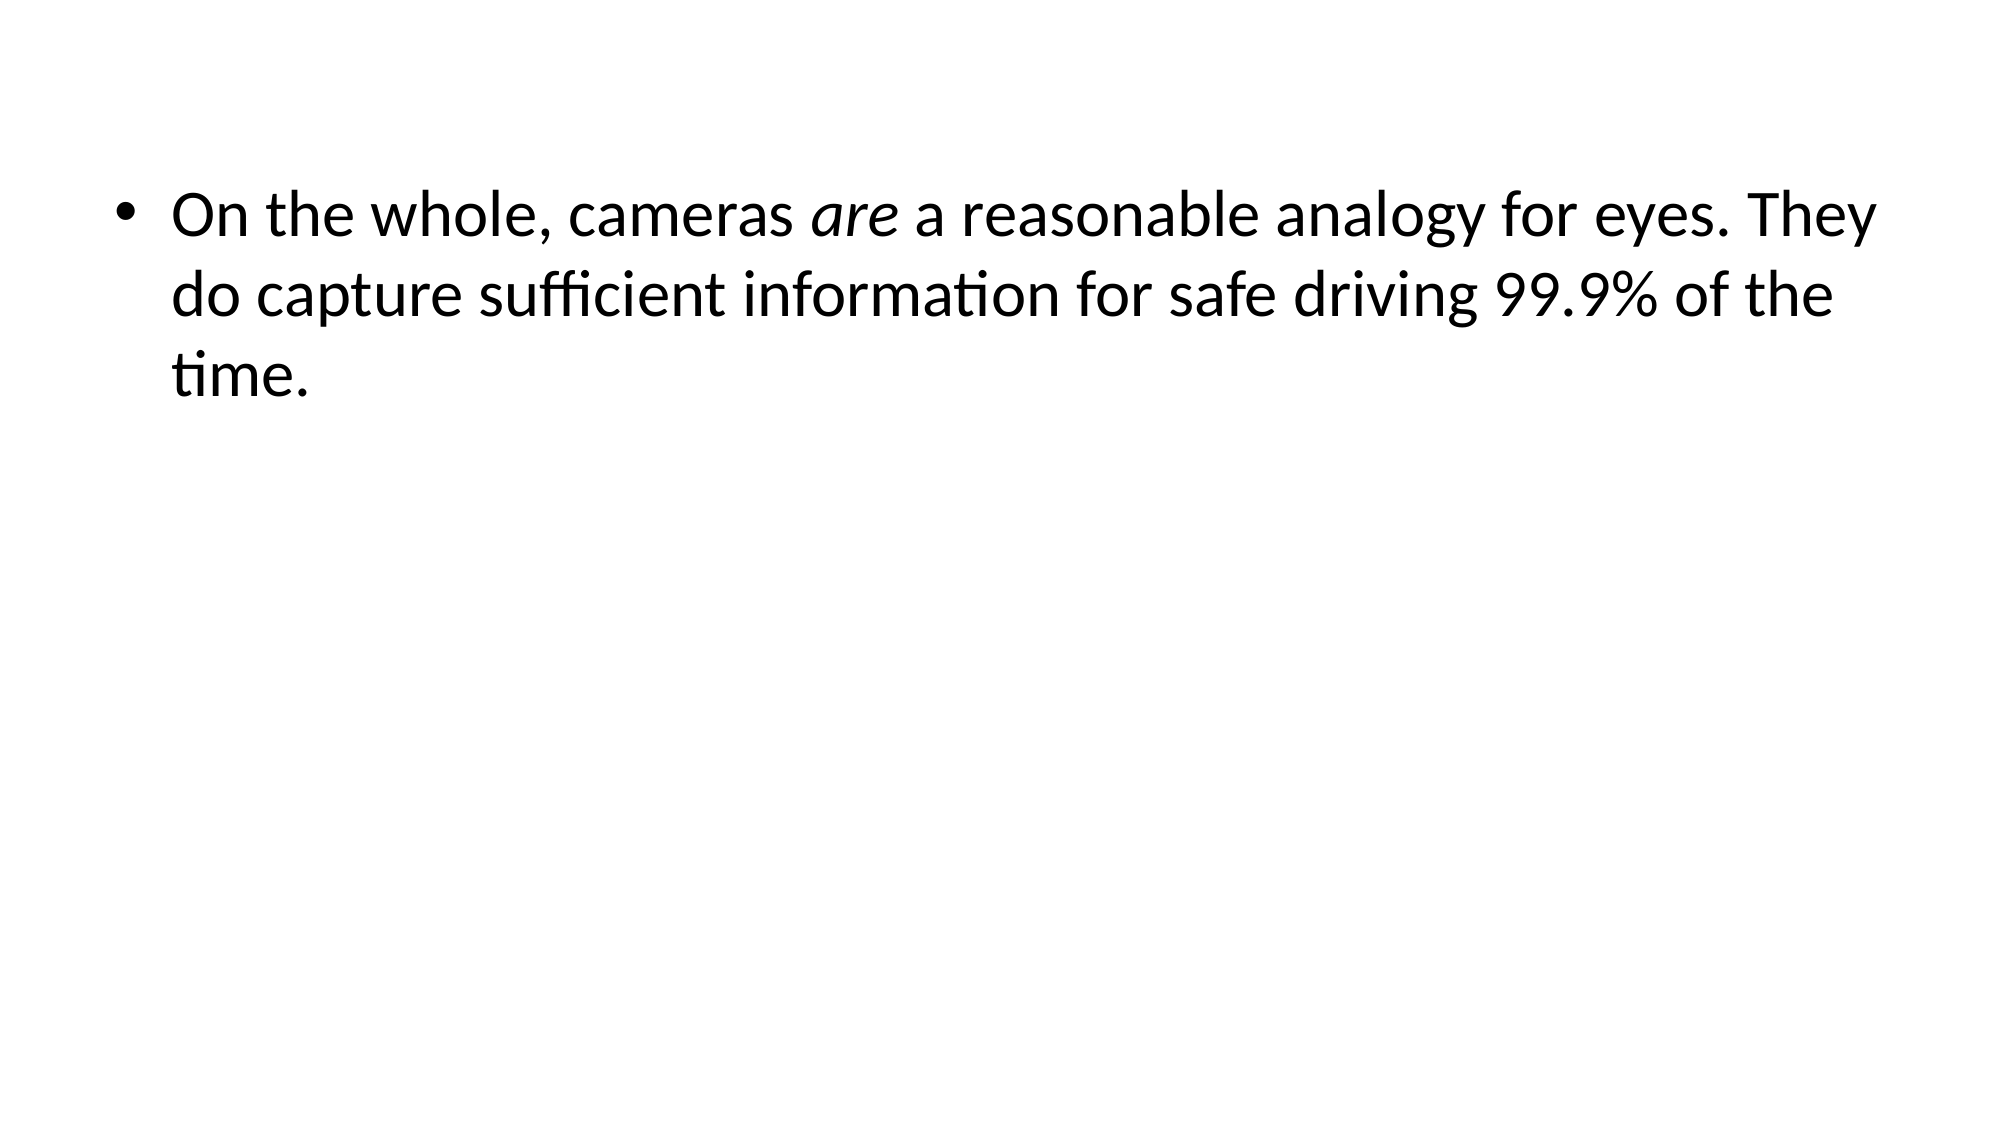

#
On the whole, cameras are a reasonable analogy for eyes. They do capture sufficient information for safe driving 99.9% of the time.